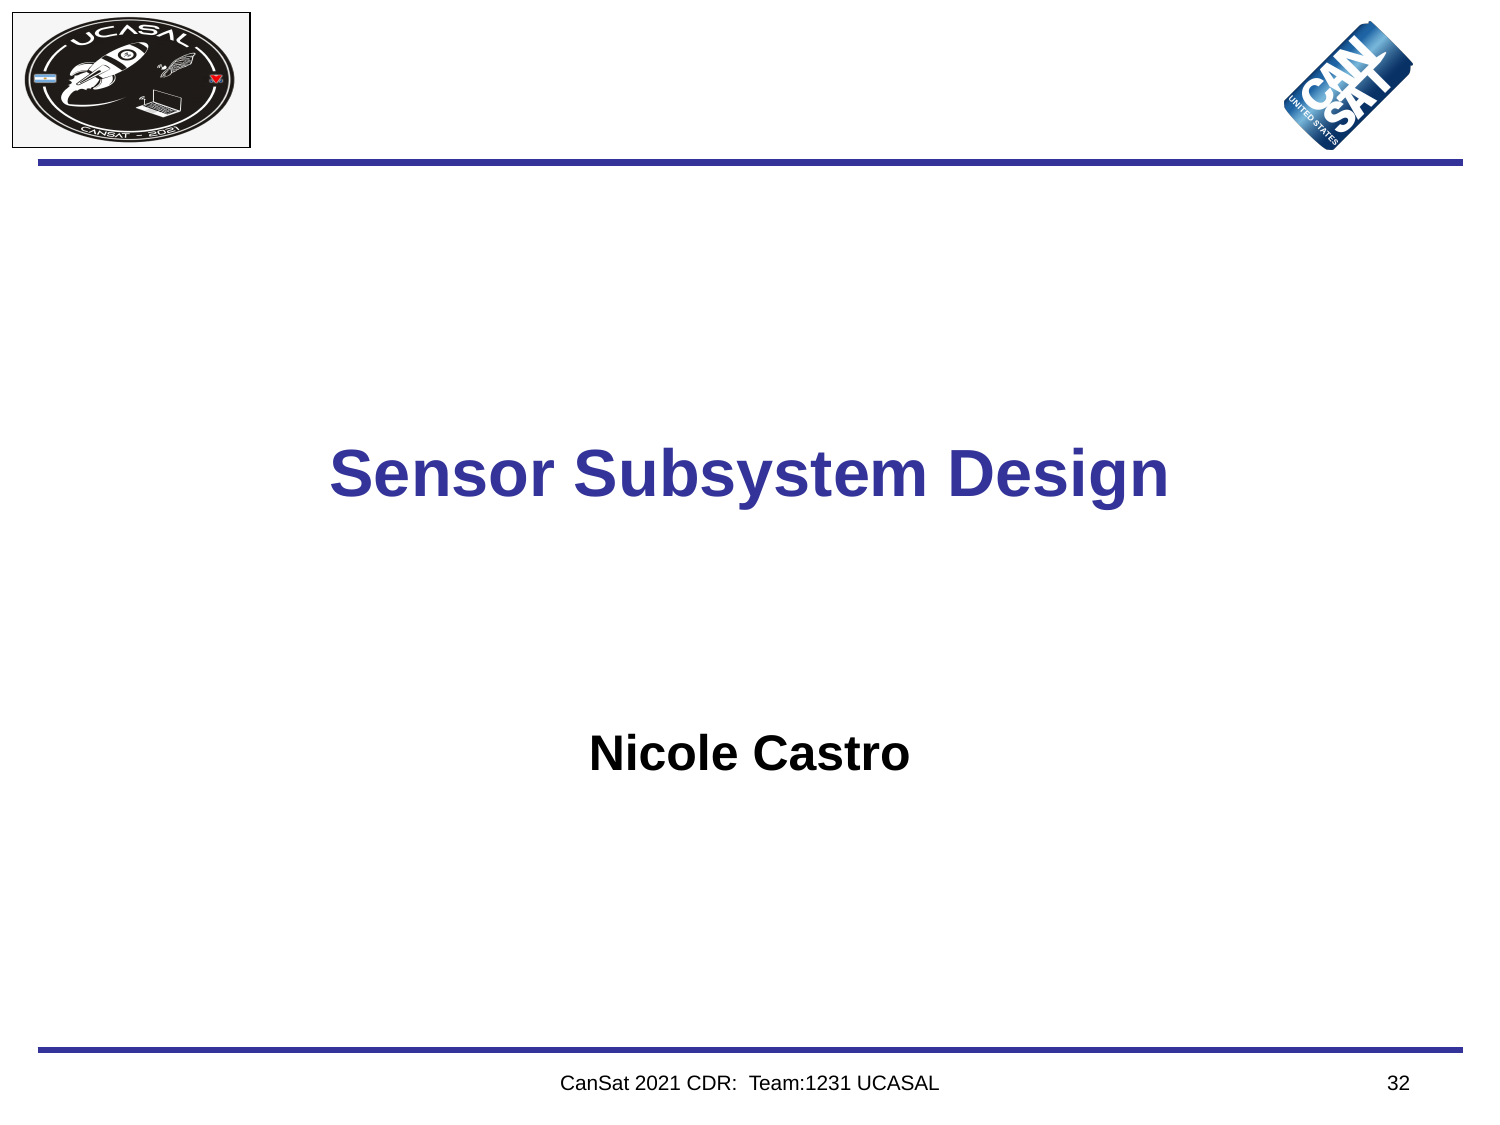

# Sensor Subsystem Design
Nicole Castro
CanSat 2021 CDR:  Team:1231 UCASAL
32